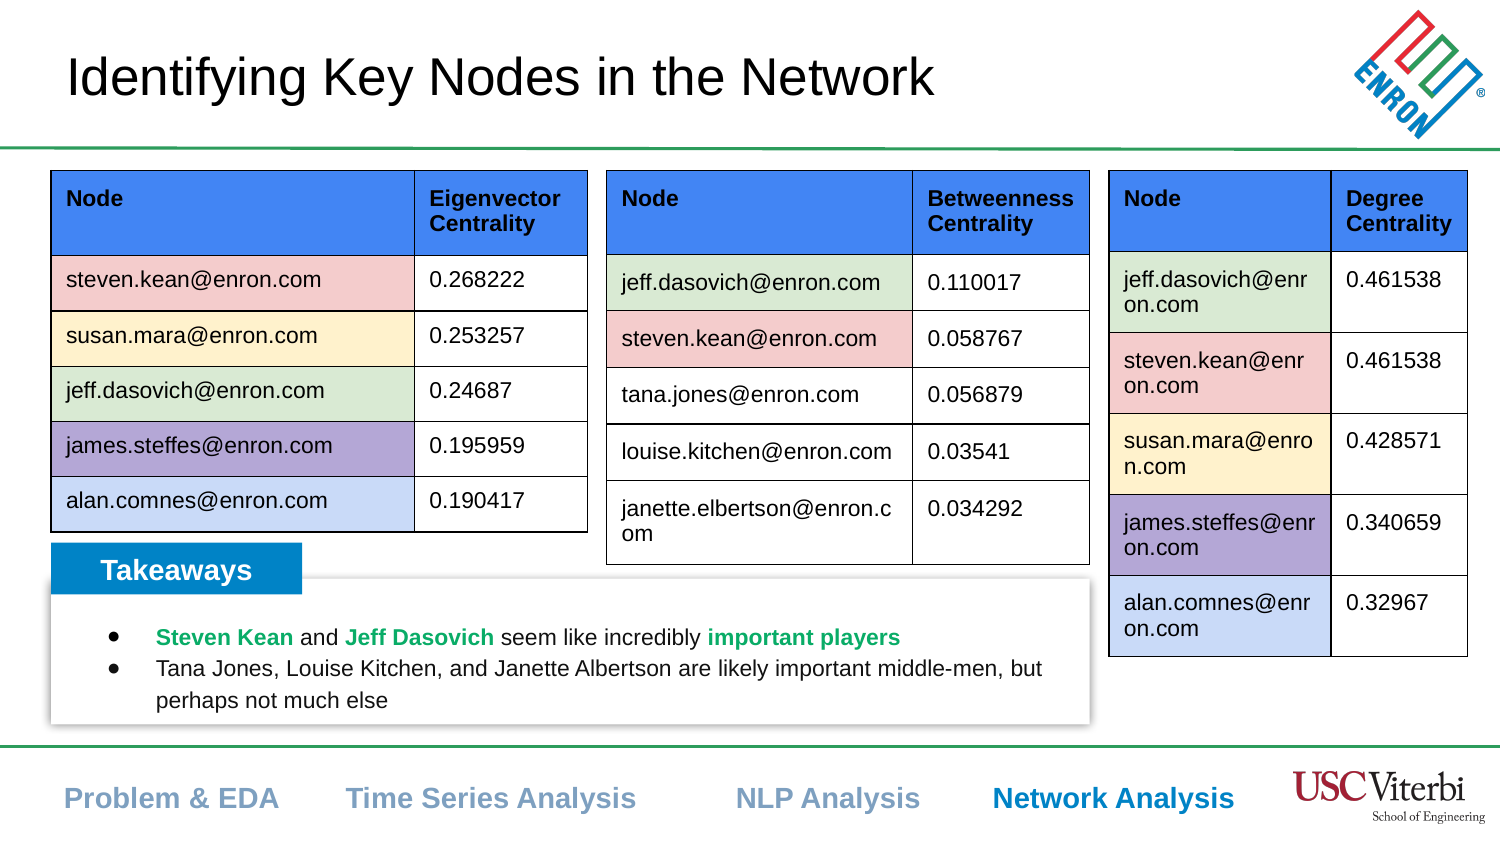

# Identifying Key Nodes in the Network
| Node | Eigenvector Centrality |
| --- | --- |
| steven.kean@enron.com | 0.268222 |
| susan.mara@enron.com | 0.253257 |
| jeff.dasovich@enron.com | 0.24687 |
| james.steffes@enron.com | 0.195959 |
| alan.comnes@enron.com | 0.190417 |
| Node | Betweenness Centrality |
| --- | --- |
| jeff.dasovich@enron.com | 0.110017 |
| steven.kean@enron.com | 0.058767 |
| tana.jones@enron.com | 0.056879 |
| louise.kitchen@enron.com | 0.03541 |
| janette.elbertson@enron.com | 0.034292 |
| Node | Degree Centrality |
| --- | --- |
| jeff.dasovich@enron.com | 0.461538 |
| steven.kean@enron.com | 0.461538 |
| susan.mara@enron.com | 0.428571 |
| james.steffes@enron.com | 0.340659 |
| alan.comnes@enron.com | 0.32967 |
Takeaways

Steven Kean and Jeff Dasovich seem like incredibly important players
Tana Jones, Louise Kitchen, and Janette Albertson are likely important middle-men, but perhaps not much else